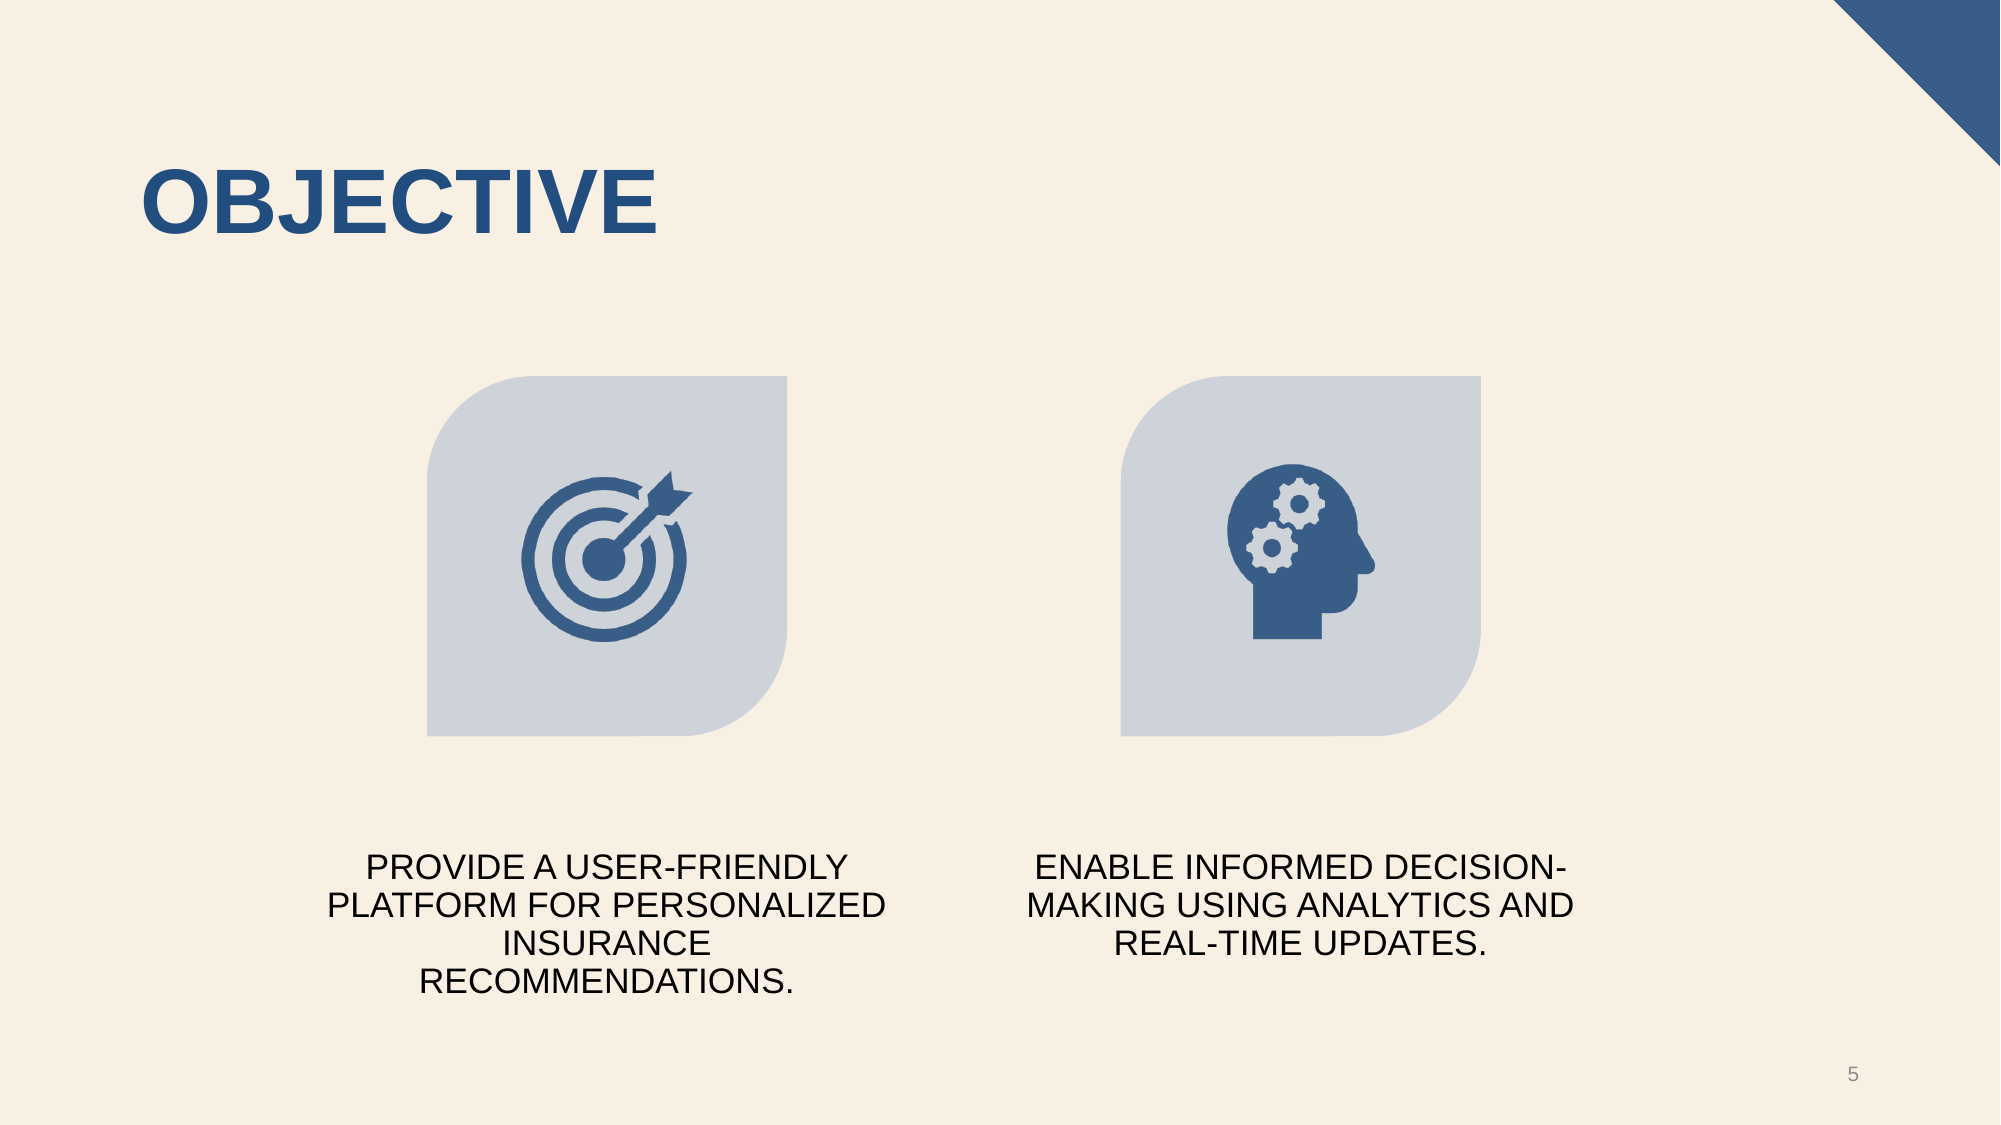

# objective
Provide a user-friendly platform for personalized insurance recommendations.
enable informed decision-making using analytics and real-time updates.
5